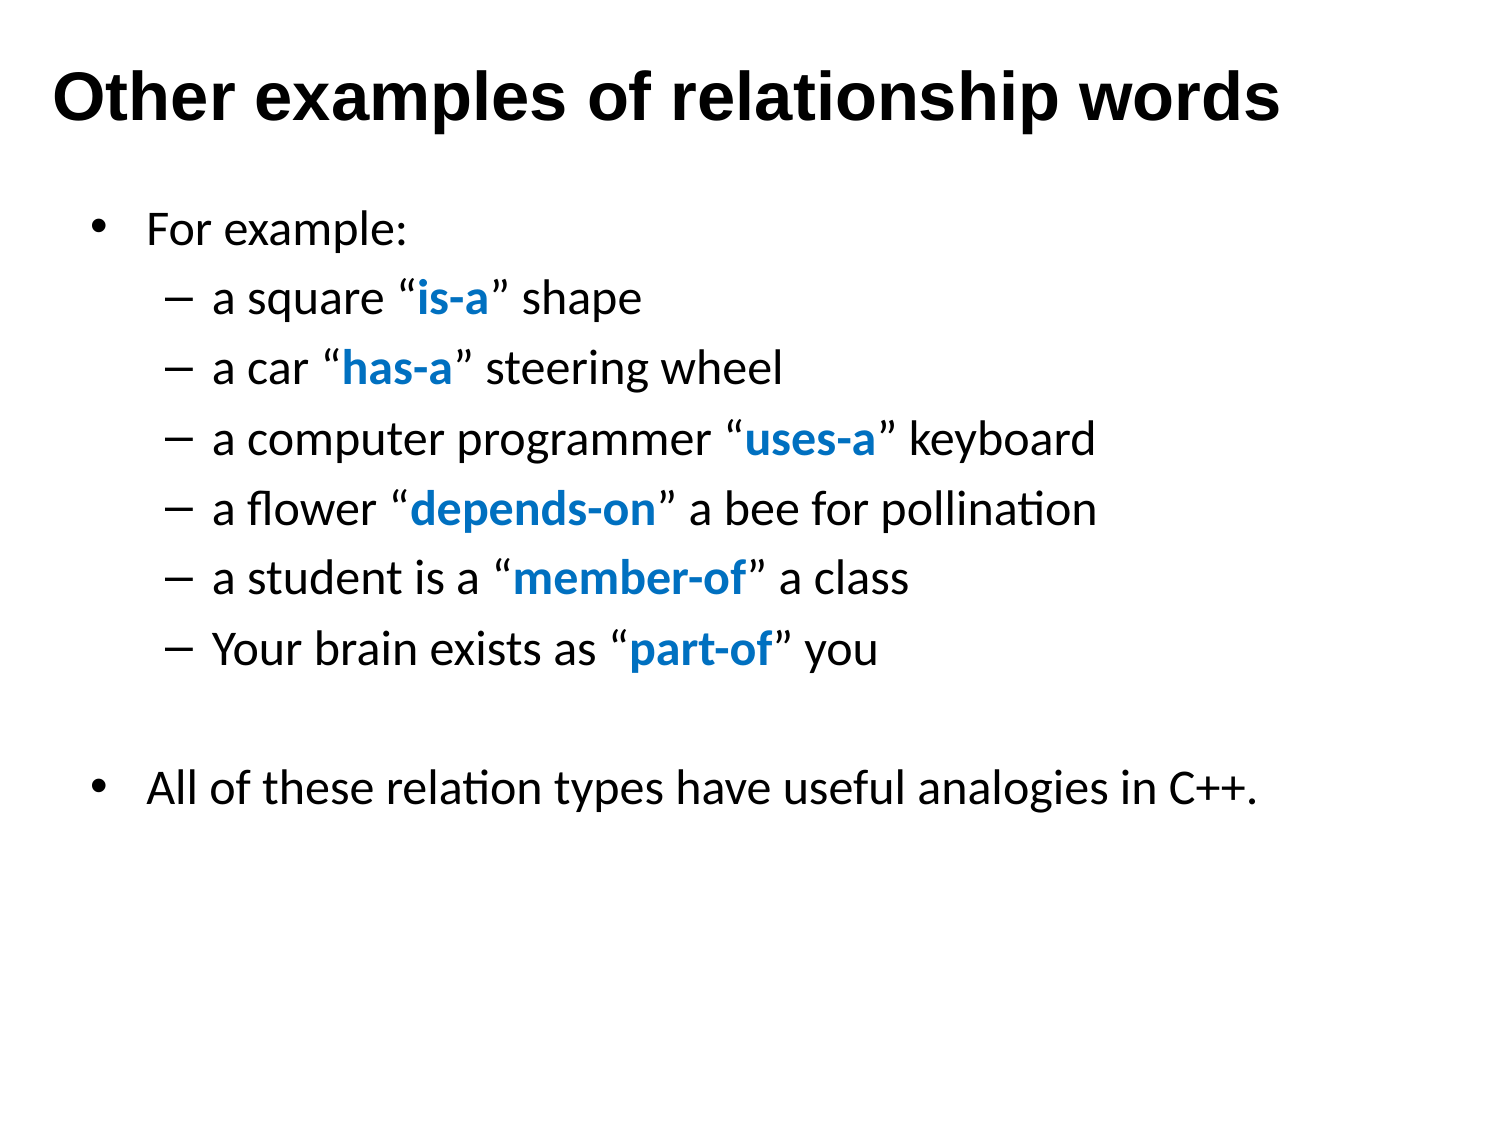

# Other examples of relationship words
For example:
a square “is-a” shape
a car “has-a” steering wheel
a computer programmer “uses-a” keyboard
a flower “depends-on” a bee for pollination
a student is a “member-of” a class
Your brain exists as “part-of” you

All of these relation types have useful analogies in C++.